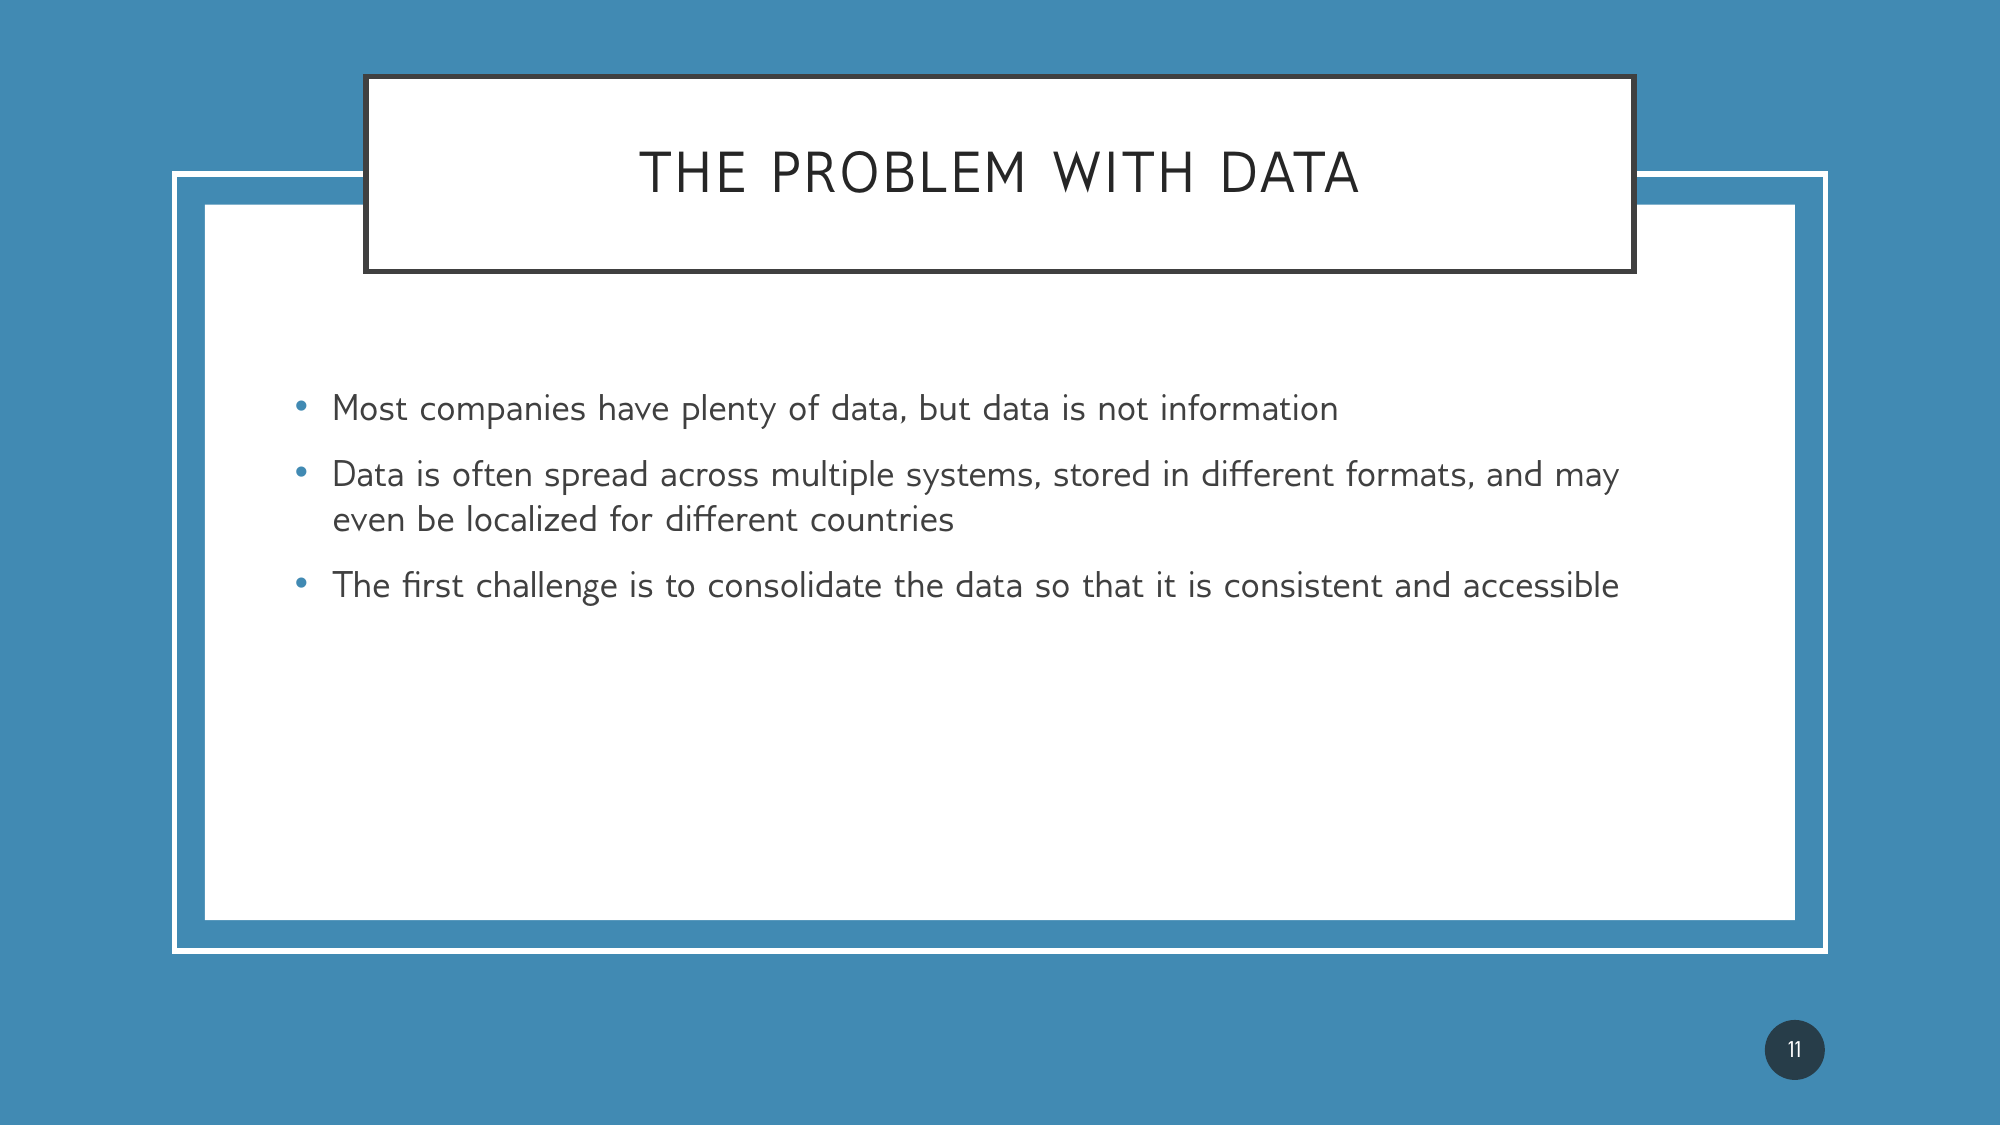

# The Problem With Data

Most companies have plenty of data, but data is not information
Data is often spread across multiple systems, stored in different formats, and may even be localized for different countries
The first challenge is to consolidate the data so that it is consistent and accessible
11